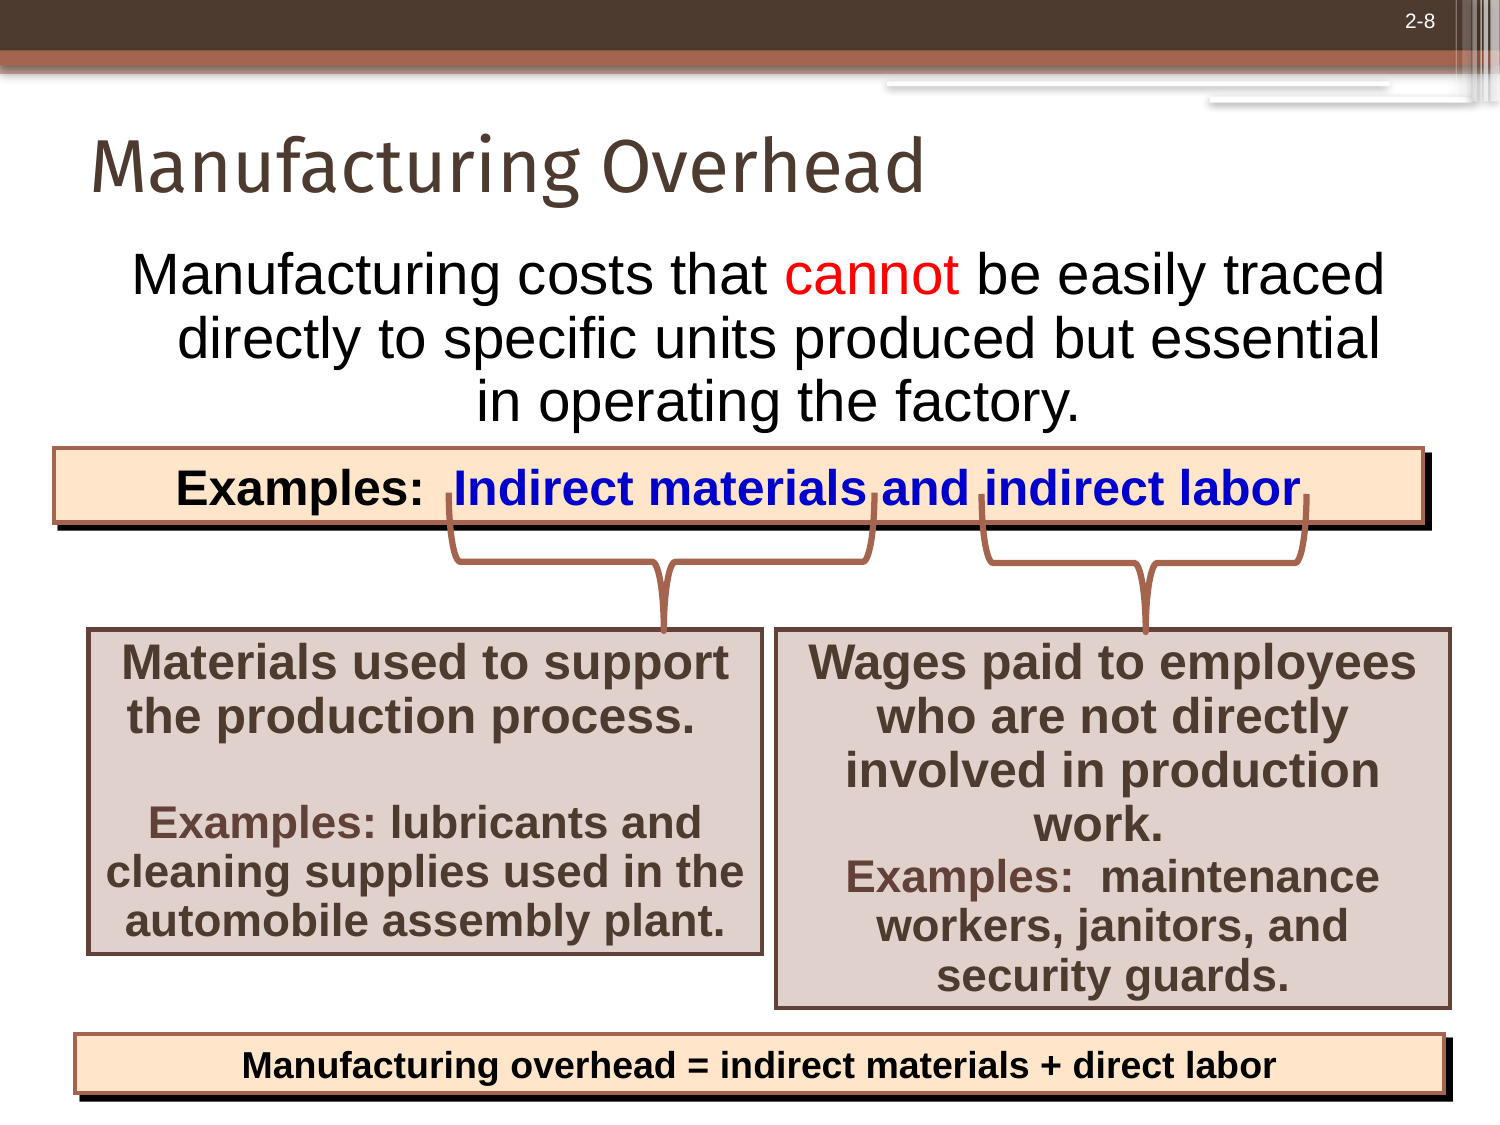

# Manufacturing Overhead
Manufacturing costs that cannot be easily traced directly to specific units produced but essential in operating the factory.

Examples:  Indirect materials and indirect labor
Materials used to support the production process.
Examples: lubricants and cleaning supplies used in the automobile assembly plant.
Wages paid to employees who are not directly involved in production work.
Examples:  maintenance workers, janitors, and security guards.
Manufacturing overhead = indirect materials + direct labor